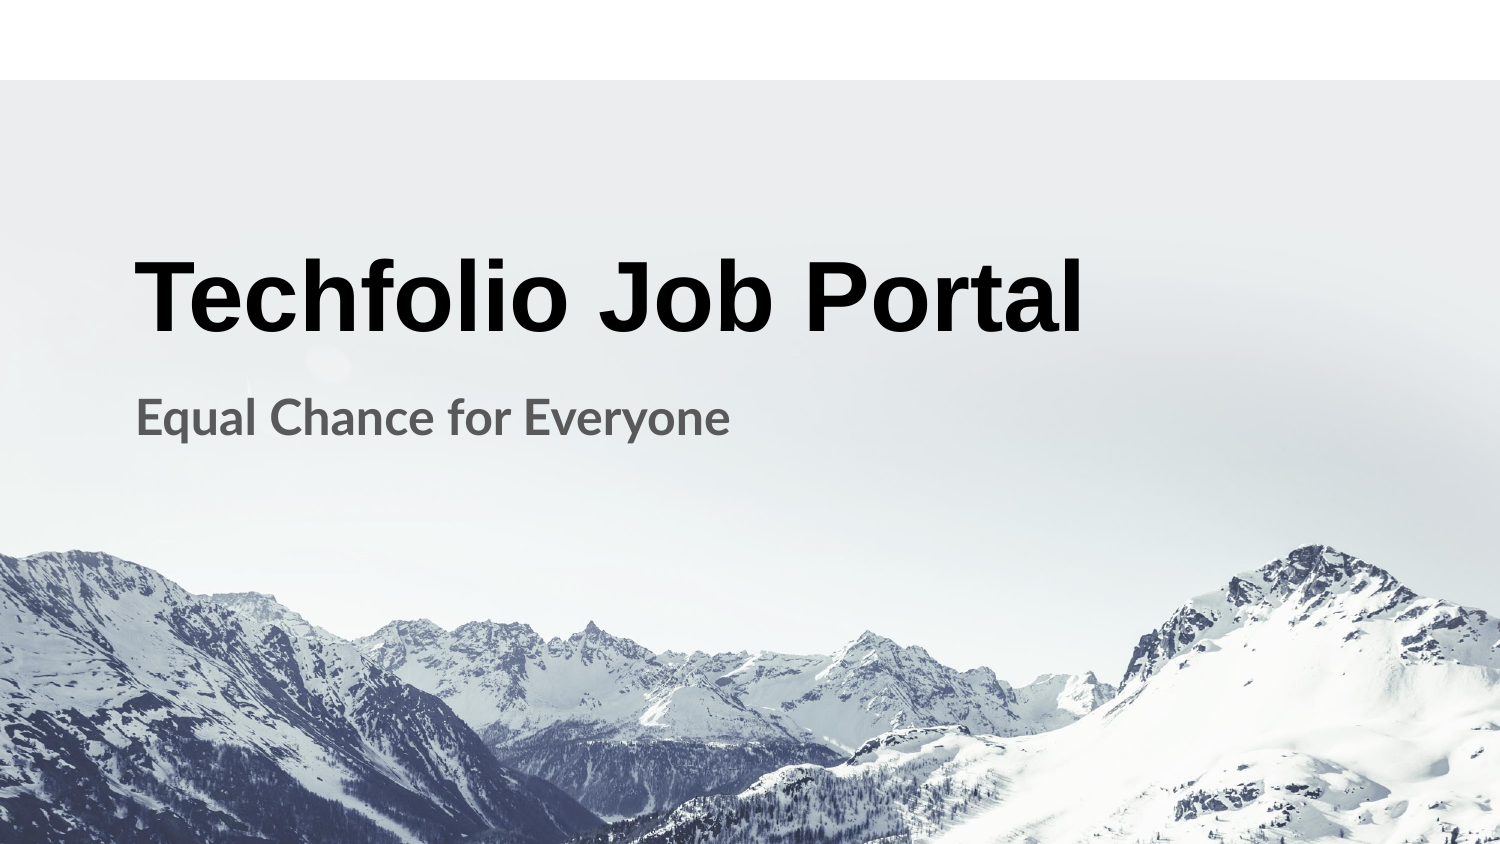

# Techfolio Job Portal

Equal Chance for Everyone